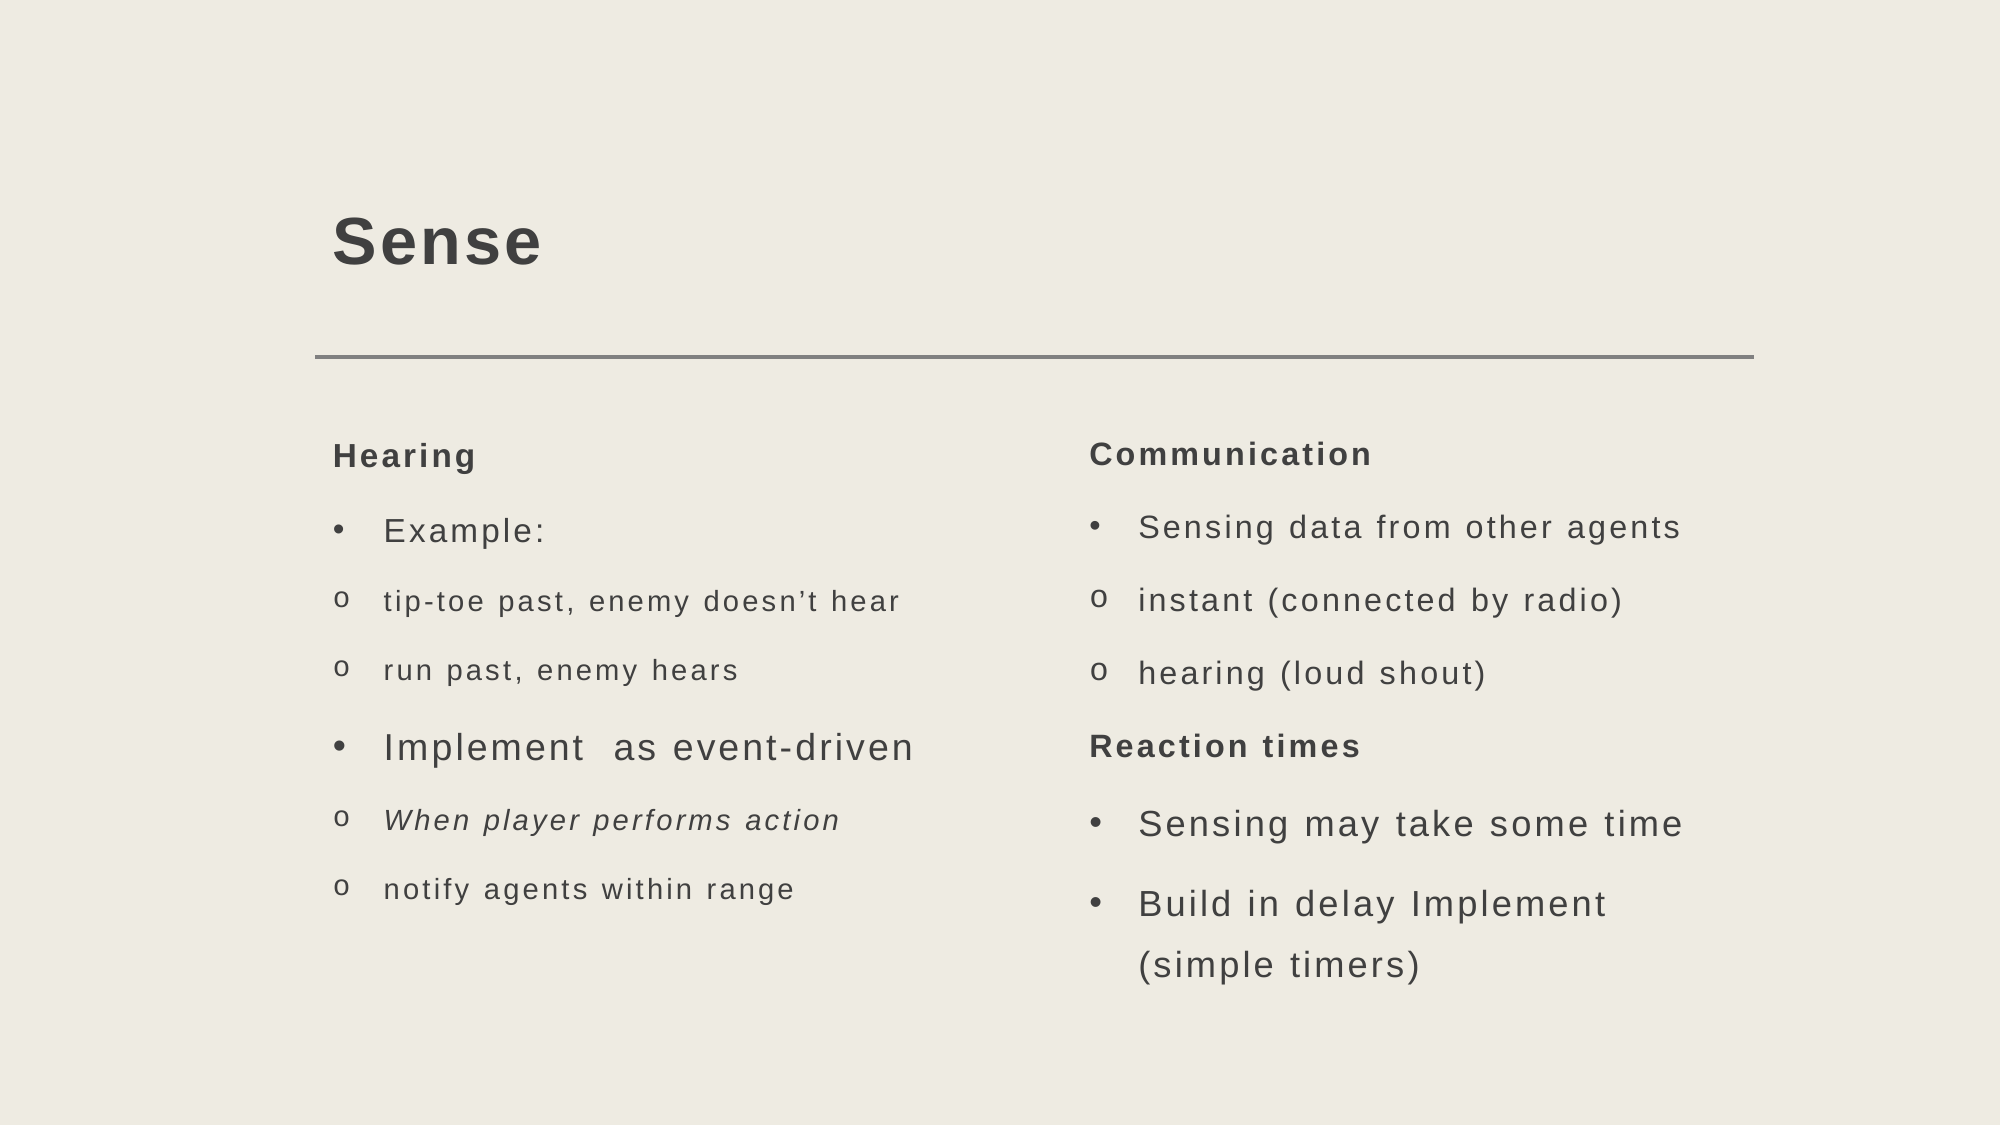

# Sense
Hearing
Example:
tip-toe past, enemy doesn’t hear
run past, enemy hears
Implement  as event-driven
When player performs action
notify agents within range

Communication
Sensing data from other agents
instant (connected by radio)
hearing (loud shout)
Reaction times
Sensing may take some time
Build in delay Implement (simple timers)